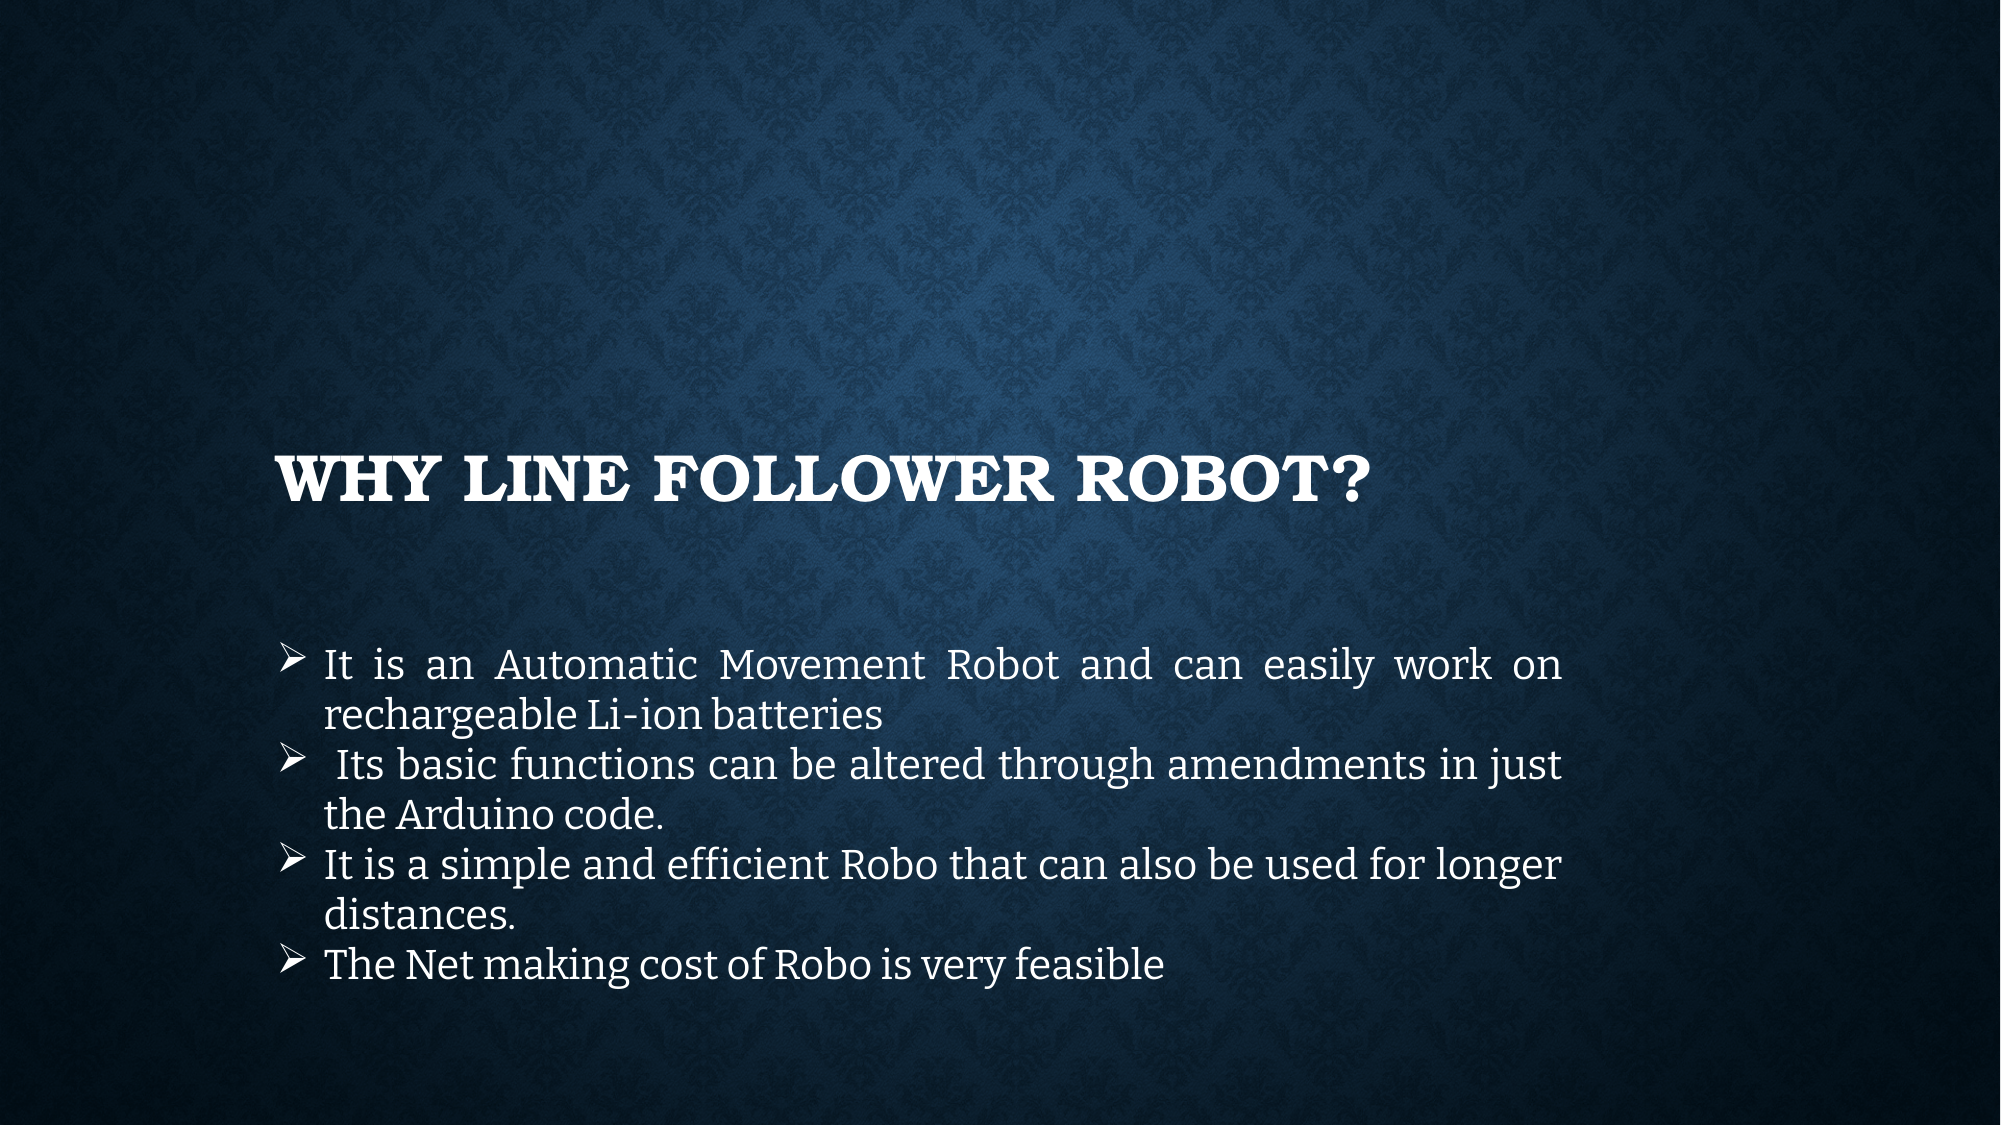

# Why line follower robot?
It is an Automatic Movement Robot and can easily work on rechargeable Li-ion batteries
 Its basic functions can be altered through amendments in just the Arduino code.
It is a simple and efficient Robo that can also be used for longer distances.
The Net making cost of Robo is very feasible